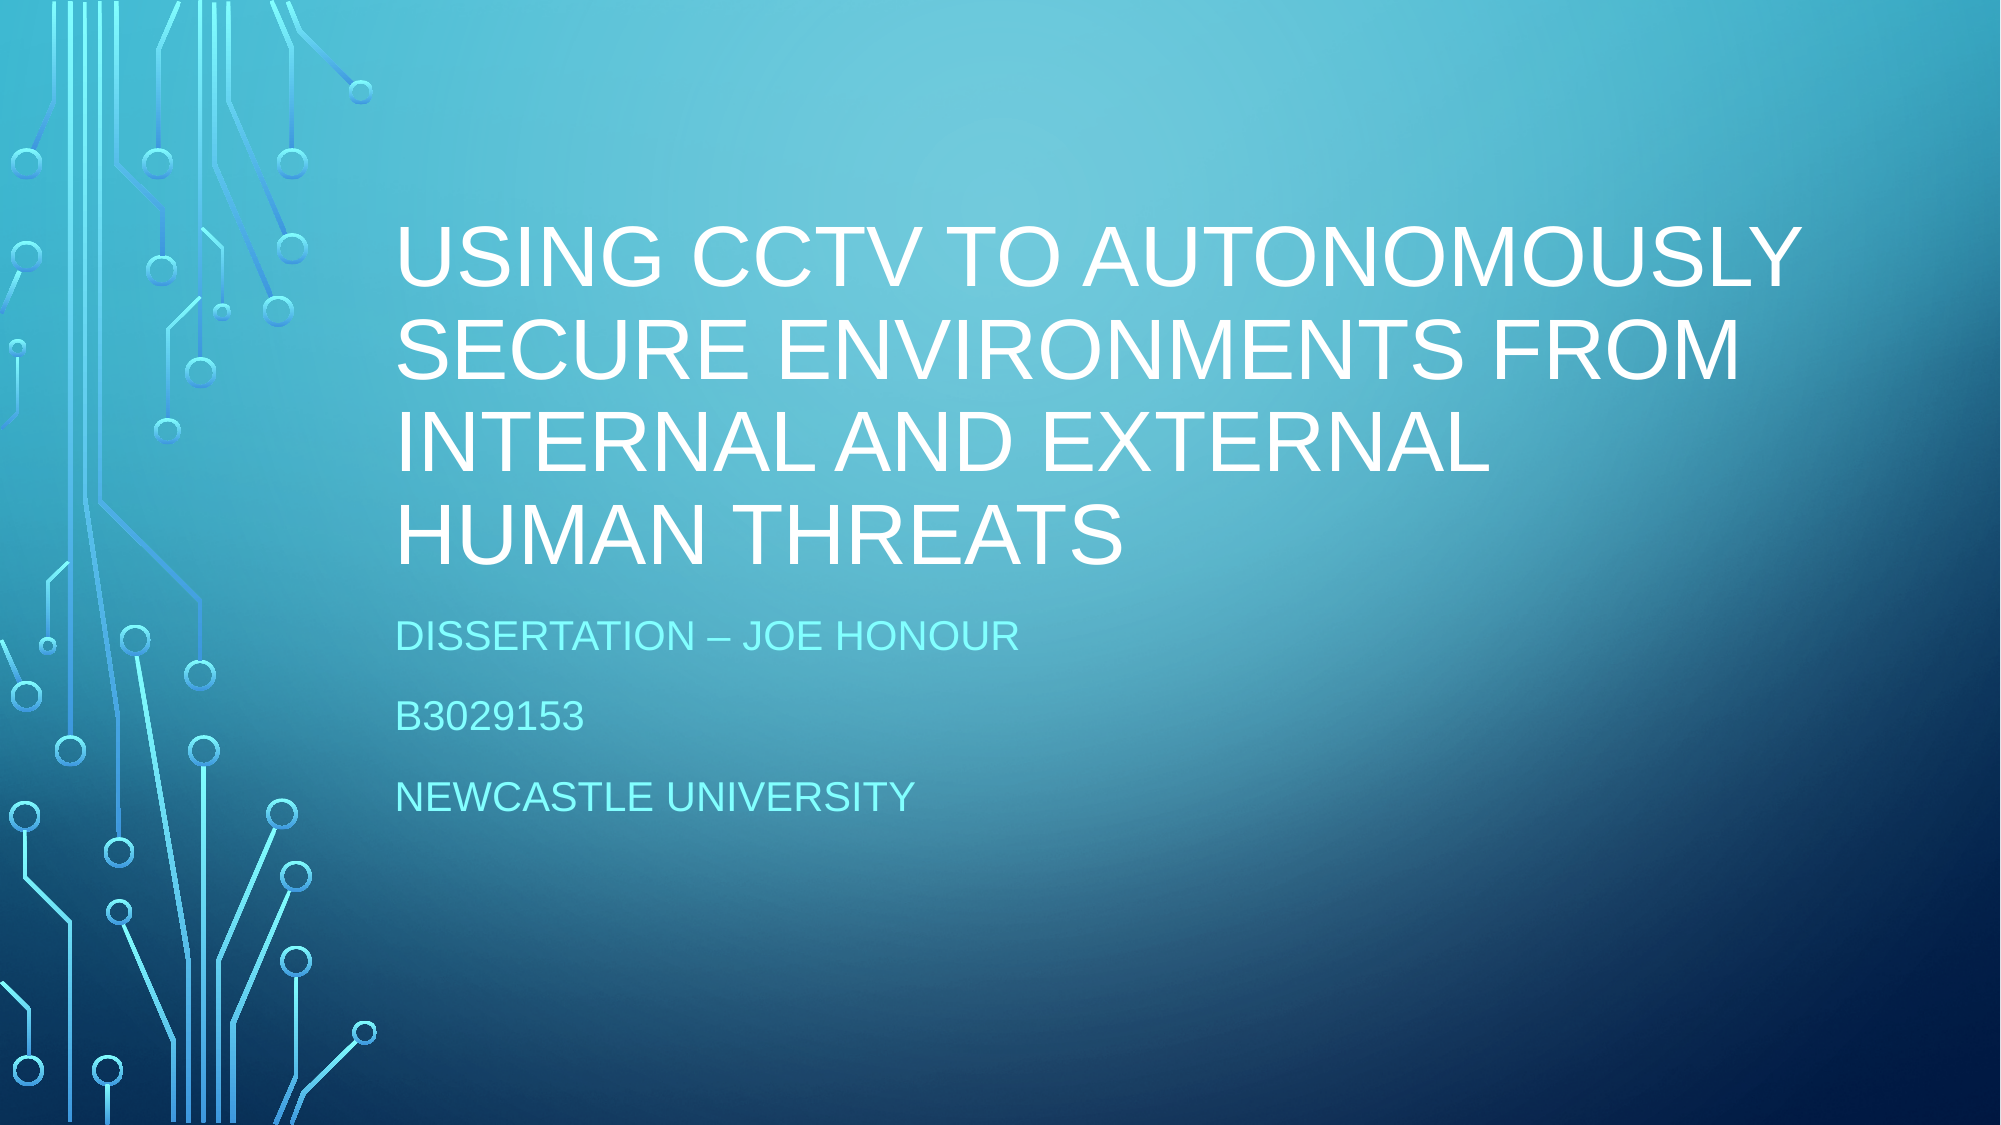

# USING CCTV TO Autonomously Secure environments from internal and external human threats
Dissertation – joe honour
B3029153
Newcastle university